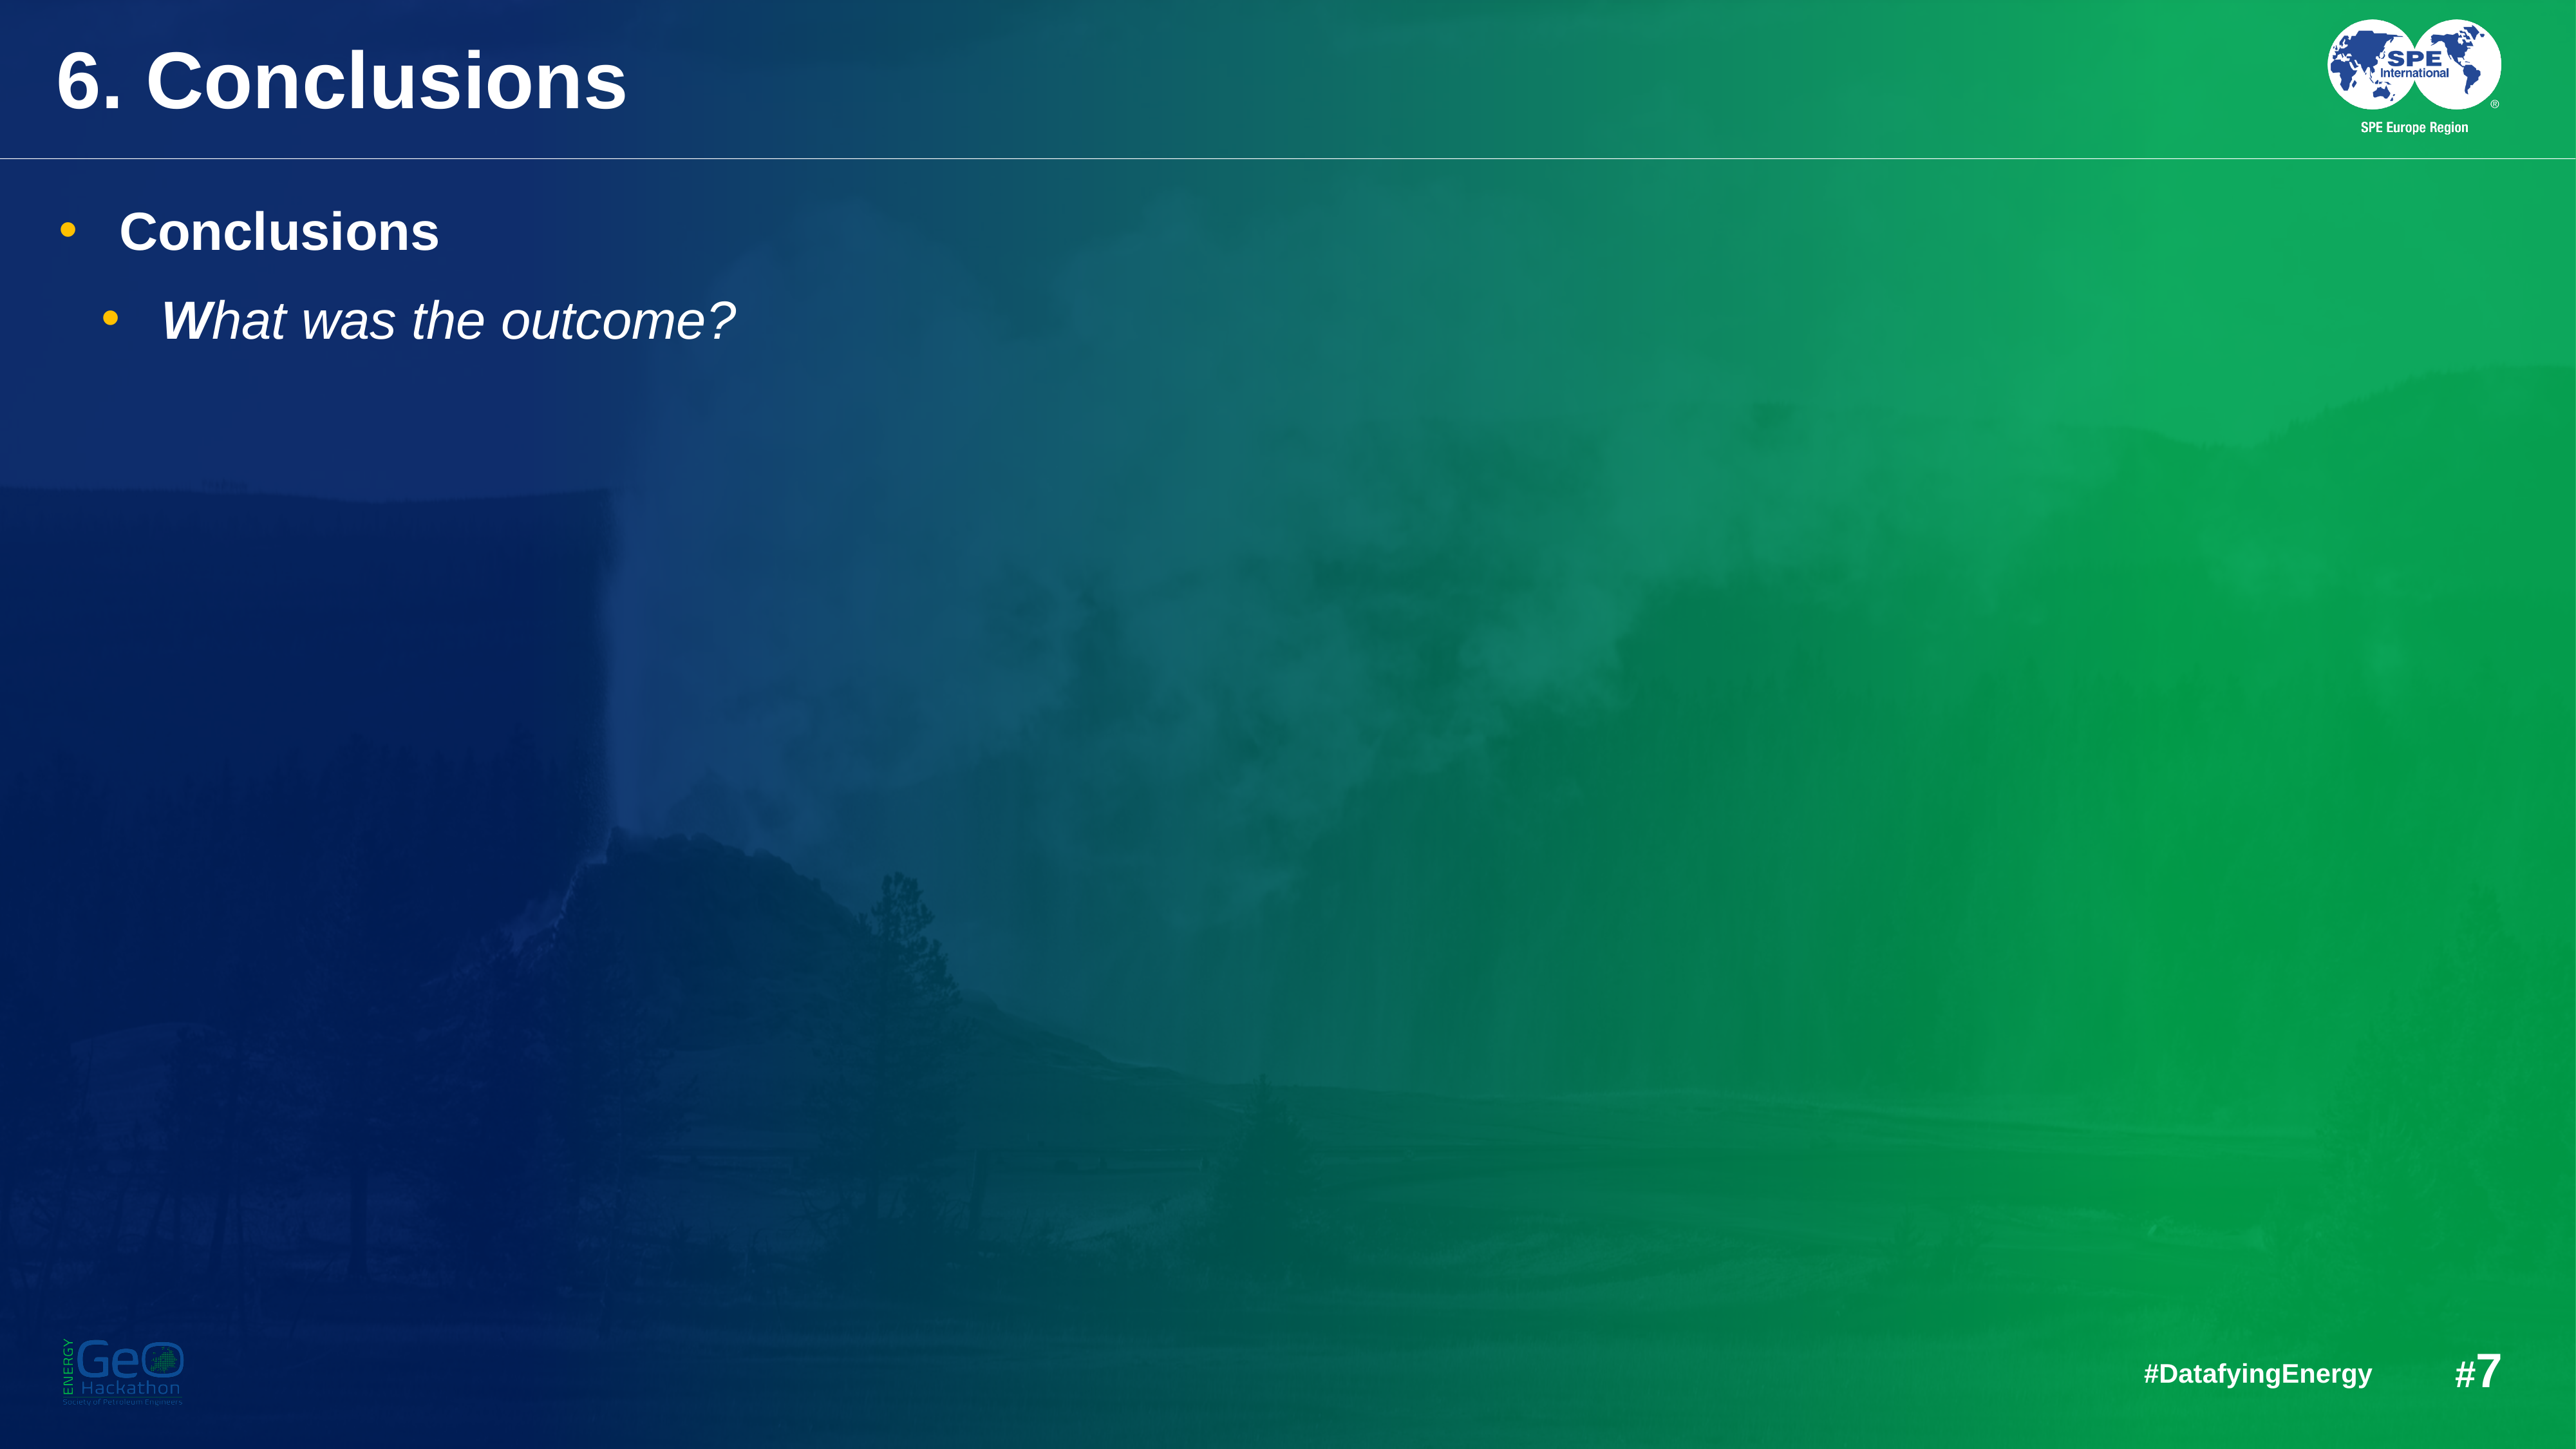

# 6. Conclusions
Conclusions
What was the outcome?